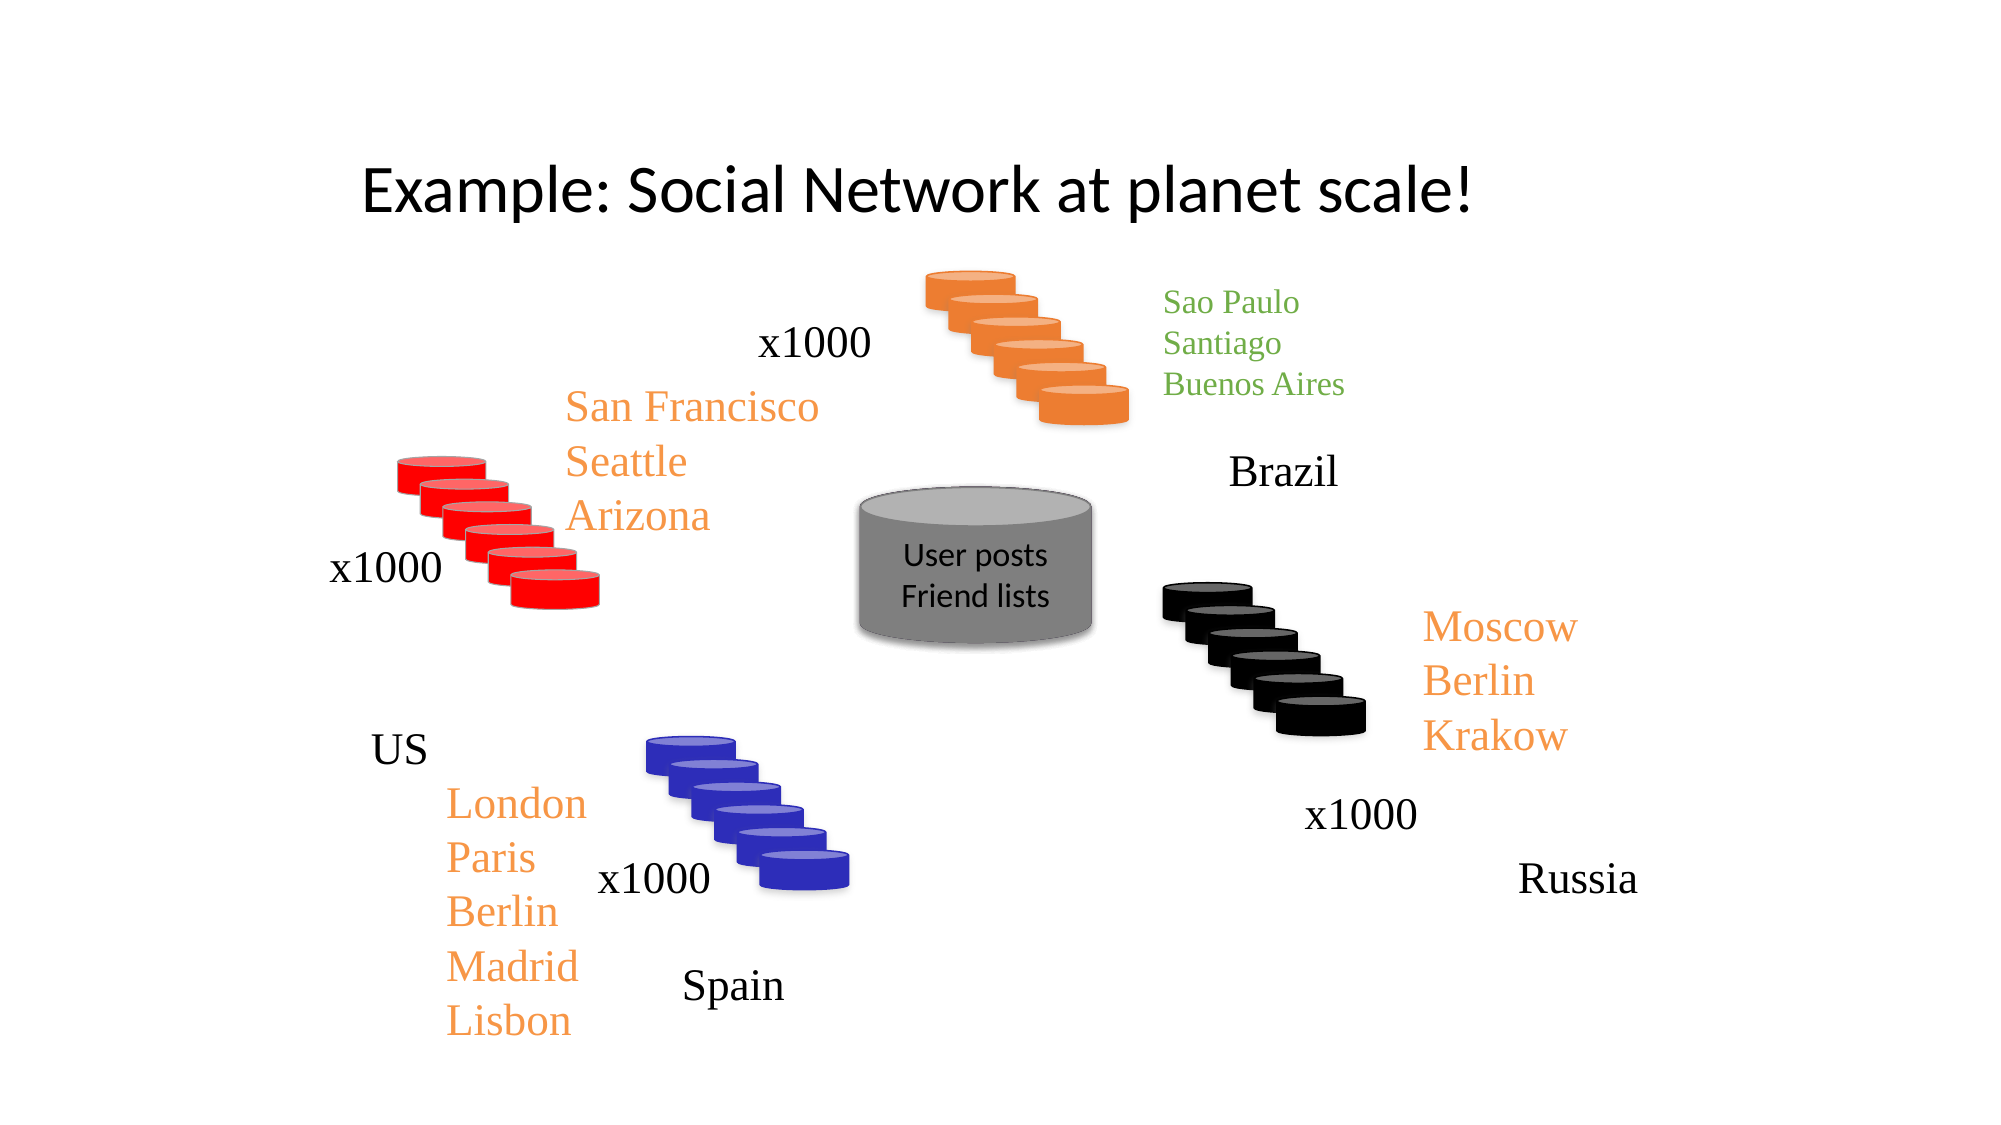

# Example: Social Network at planet scale!

x1000
Sao Paulo
Santiago
Buenos Aires
San Francisco
Seattle
Arizona
Brazil

User posts
Friend lists
User posts
Friend lists
User posts
Friend lists
User posts
Friend lists
User posts
Friend lists
x1000

x1000
Moscow
Berlin
Krakow
US

x1000
London
Paris
Berlin
Madrid
Lisbon
Russia
Spain